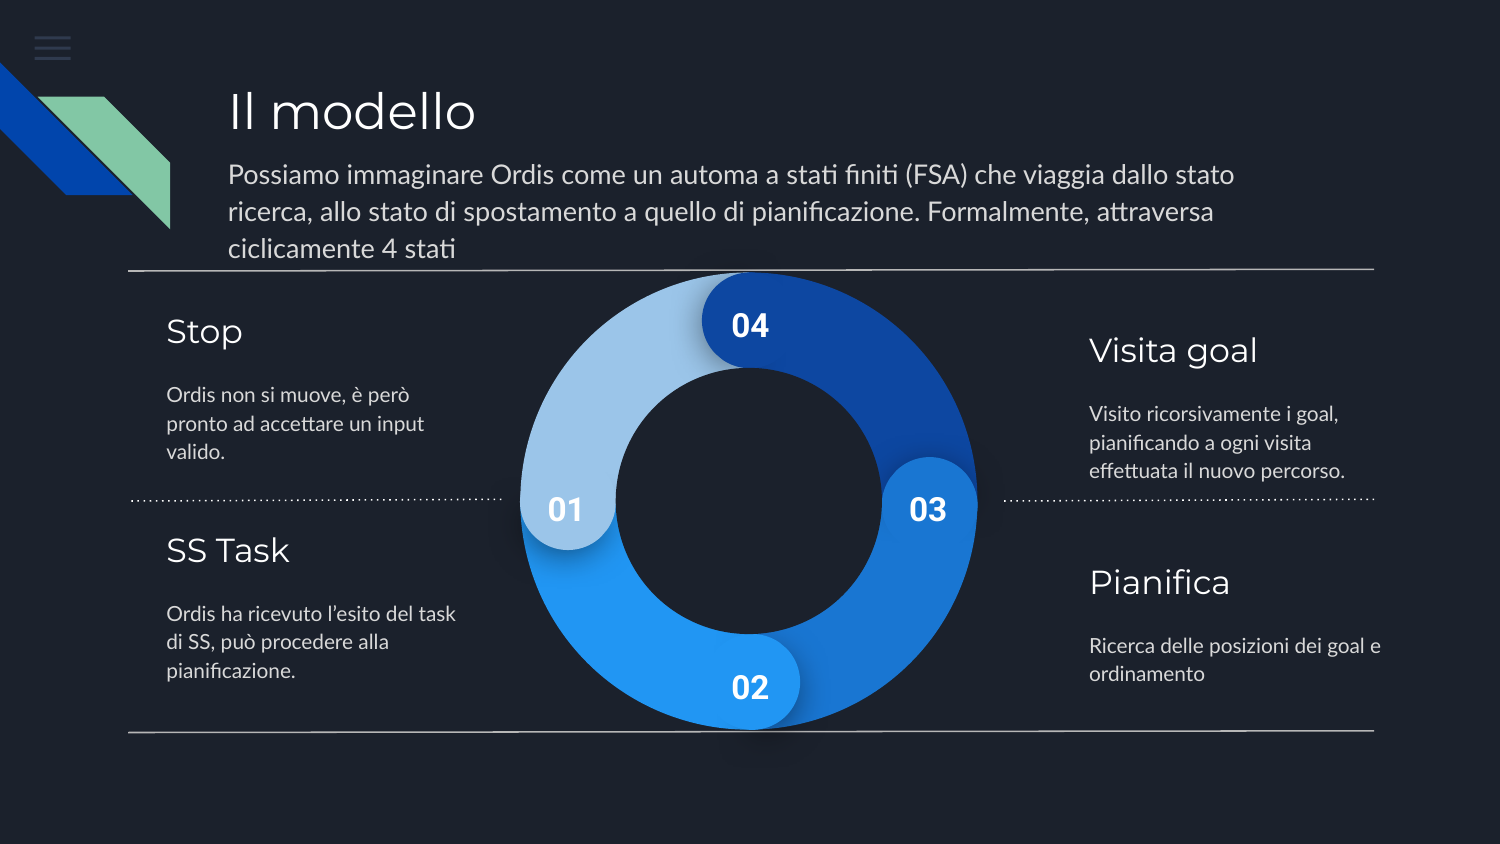

# Il modello
Possiamo immaginare Ordis come un automa a stati finiti (FSA) che viaggia dallo stato ricerca, allo stato di spostamento a quello di pianificazione. Formalmente, attraversa ciclicamente 4 stati

04
Stop
Visita goal
Ordis non si muove, è però pronto ad accettare un input valido.

Visito ricorsivamente i goal, pianificando a ogni visita effettuata il nuovo percorso.

01
03
SS Task
Pianifica
Ordis ha ricevuto l’esito del task di SS, può procedere alla pianificazione.
Ricerca delle posizioni dei goal e ordinamento

02